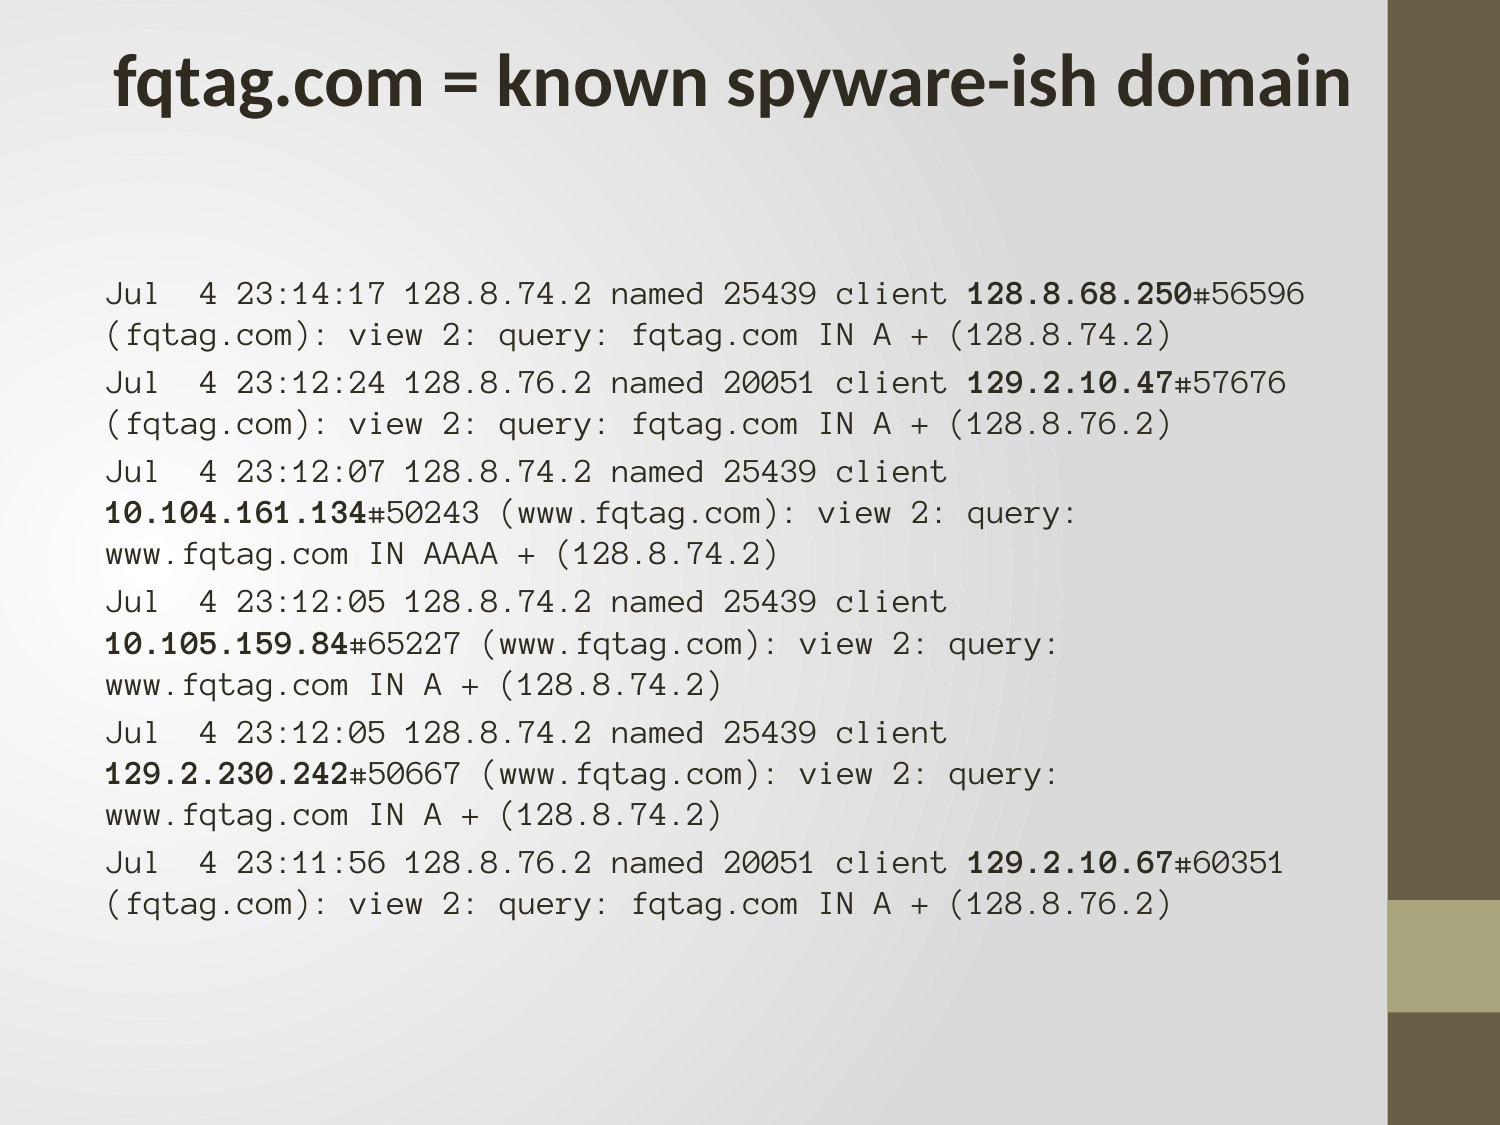

fqtag.com = known spyware-ish domain
#
Jul  4 23:14:17 128.8.74.2 named 25439 client 128.8.68.250#56596 (fqtag.com): view 2: query: fqtag.com IN A + (128.8.74.2)
Jul  4 23:12:24 128.8.76.2 named 20051 client 129.2.10.47#57676 (fqtag.com): view 2: query: fqtag.com IN A + (128.8.76.2)
Jul  4 23:12:07 128.8.74.2 named 25439 client 10.104.161.134#50243 (www.fqtag.com): view 2: query: www.fqtag.com IN AAAA + (128.8.74.2)
Jul  4 23:12:05 128.8.74.2 named 25439 client 10.105.159.84#65227 (www.fqtag.com): view 2: query: www.fqtag.com IN A + (128.8.74.2)
Jul  4 23:12:05 128.8.74.2 named 25439 client 129.2.230.242#50667 (www.fqtag.com): view 2: query: www.fqtag.com IN A + (128.8.74.2)
Jul  4 23:11:56 128.8.76.2 named 20051 client 129.2.10.67#60351 (fqtag.com): view 2: query: fqtag.com IN A + (128.8.76.2)